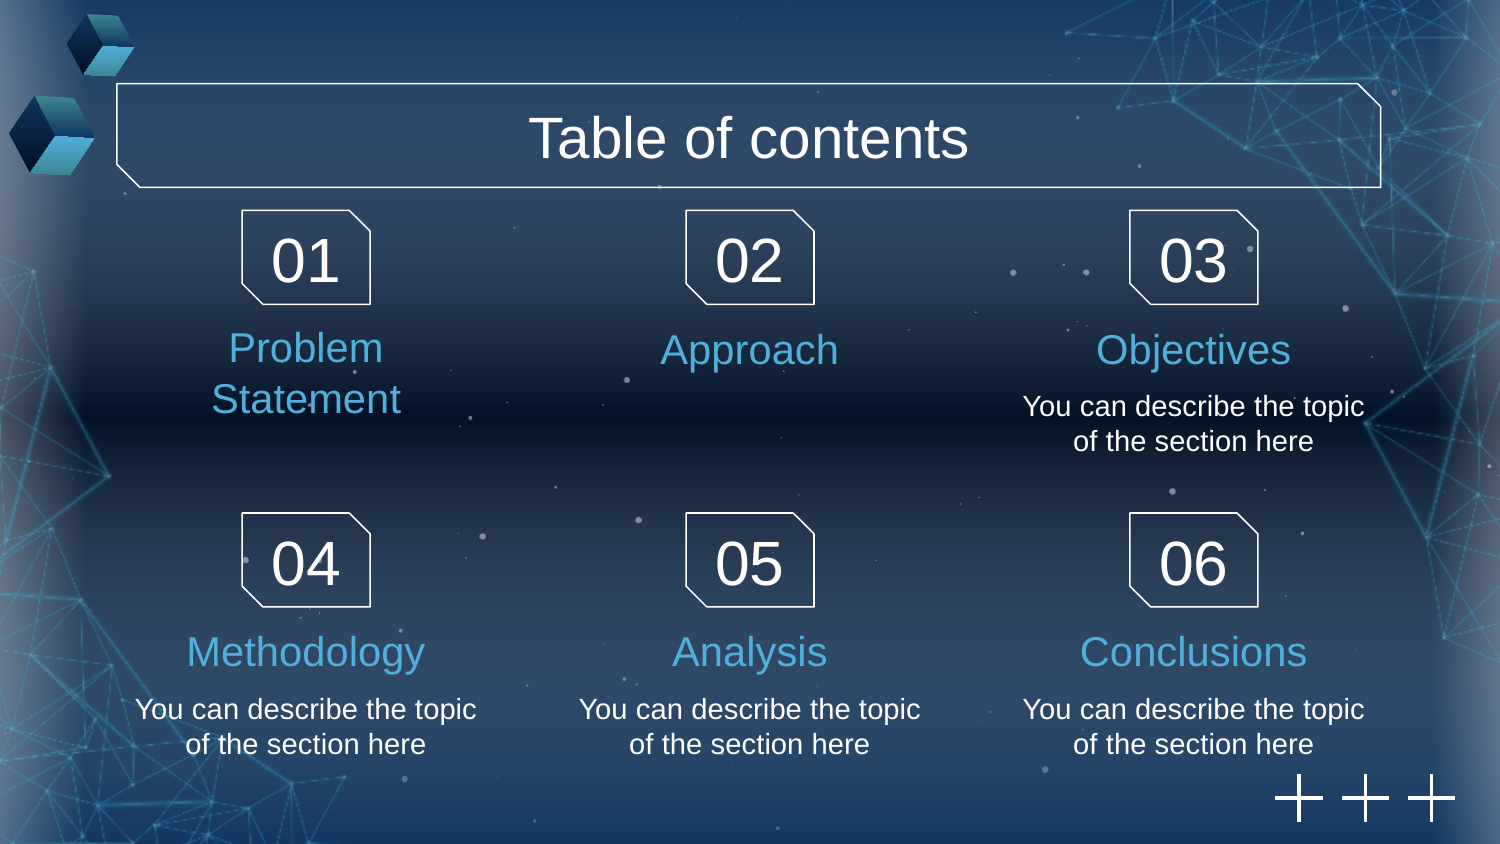

Table of contents

01
02
03
Approach
Objectives
# Problem Statement
You can describe the topic of the section here

04
05
06
Methodology
Analysis
Conclusions
You can describe the topic of the section here
You can describe the topic of the section here
You can describe the topic of the section here